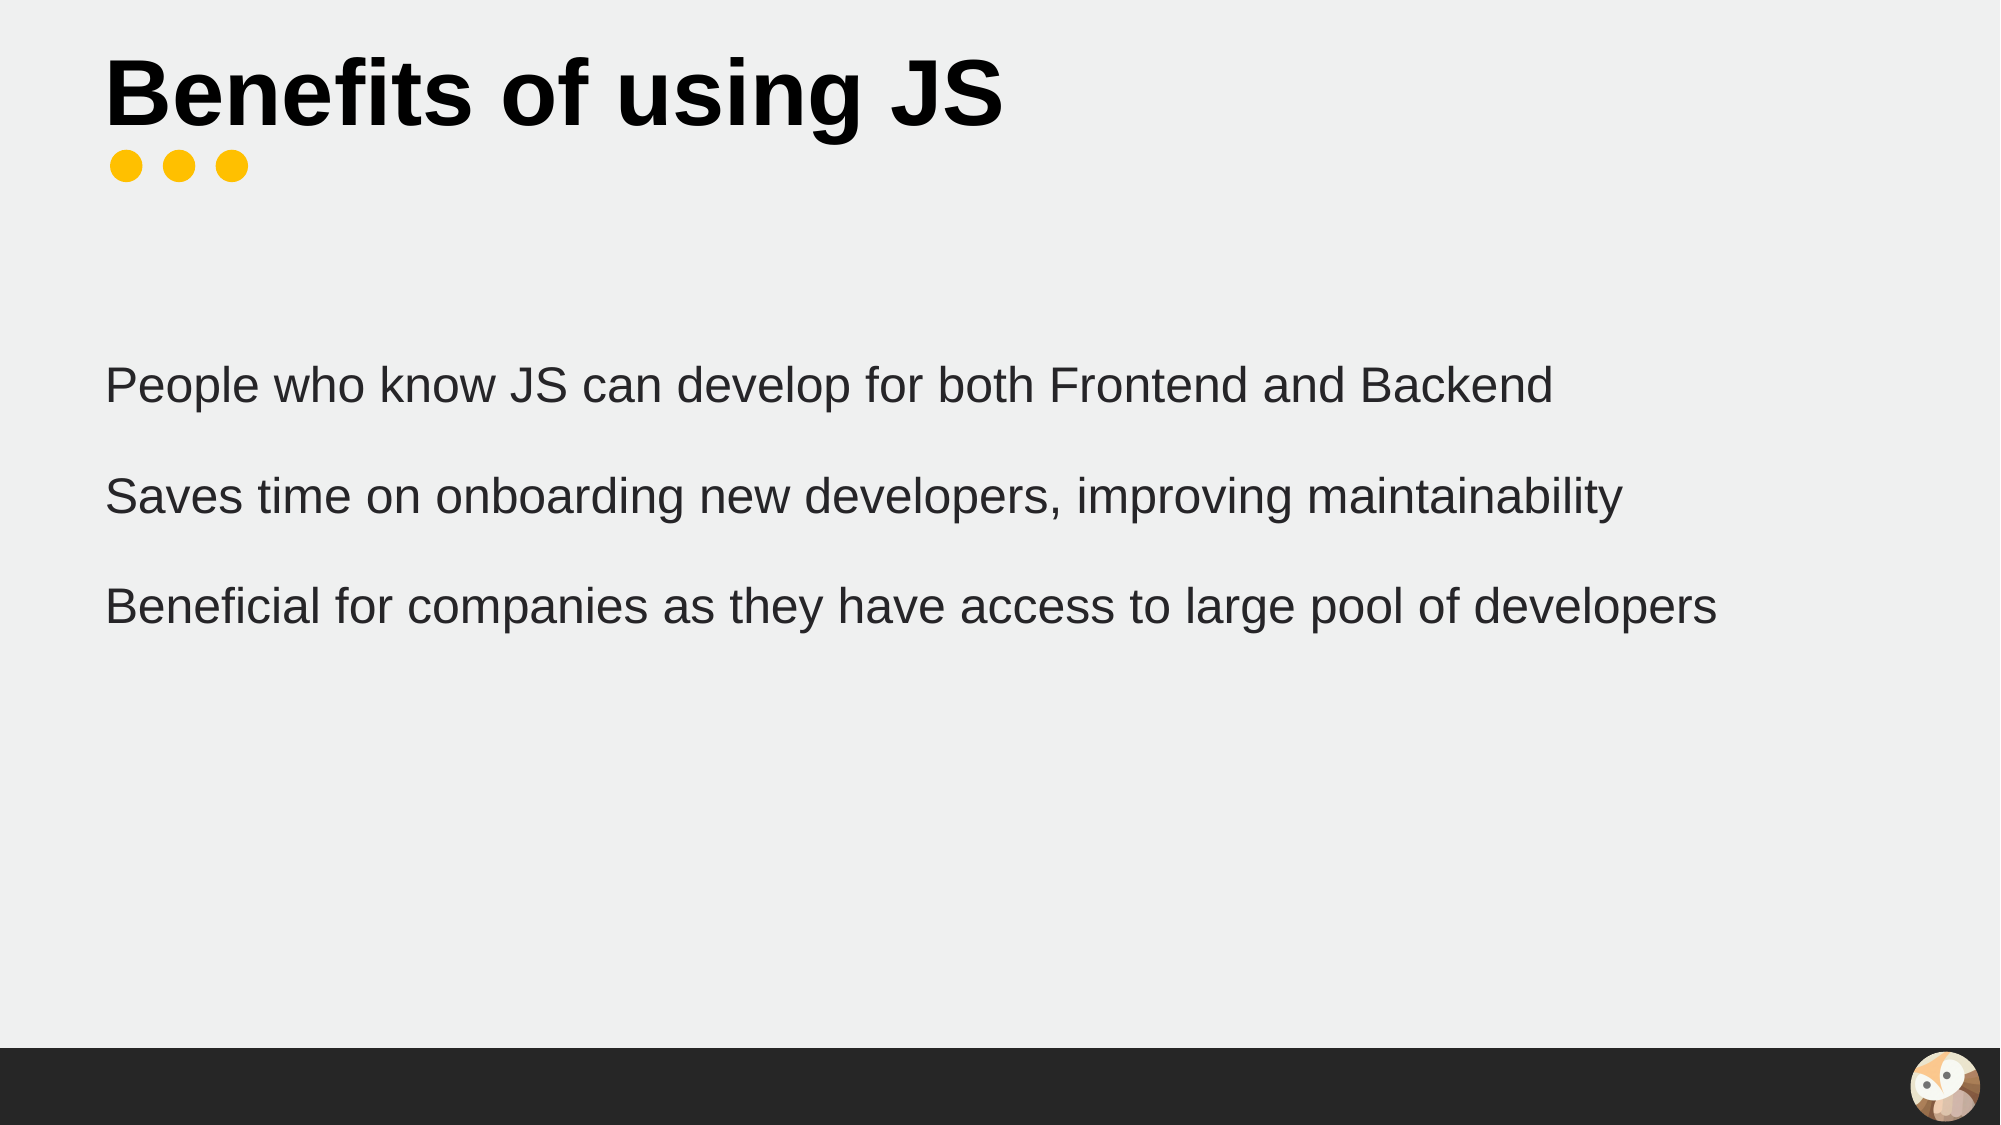

# Benefits of using JS
People who know JS can develop for both Frontend and Backend
Saves time on onboarding new developers, improving maintainability
Beneficial for companies as they have access to large pool of developers